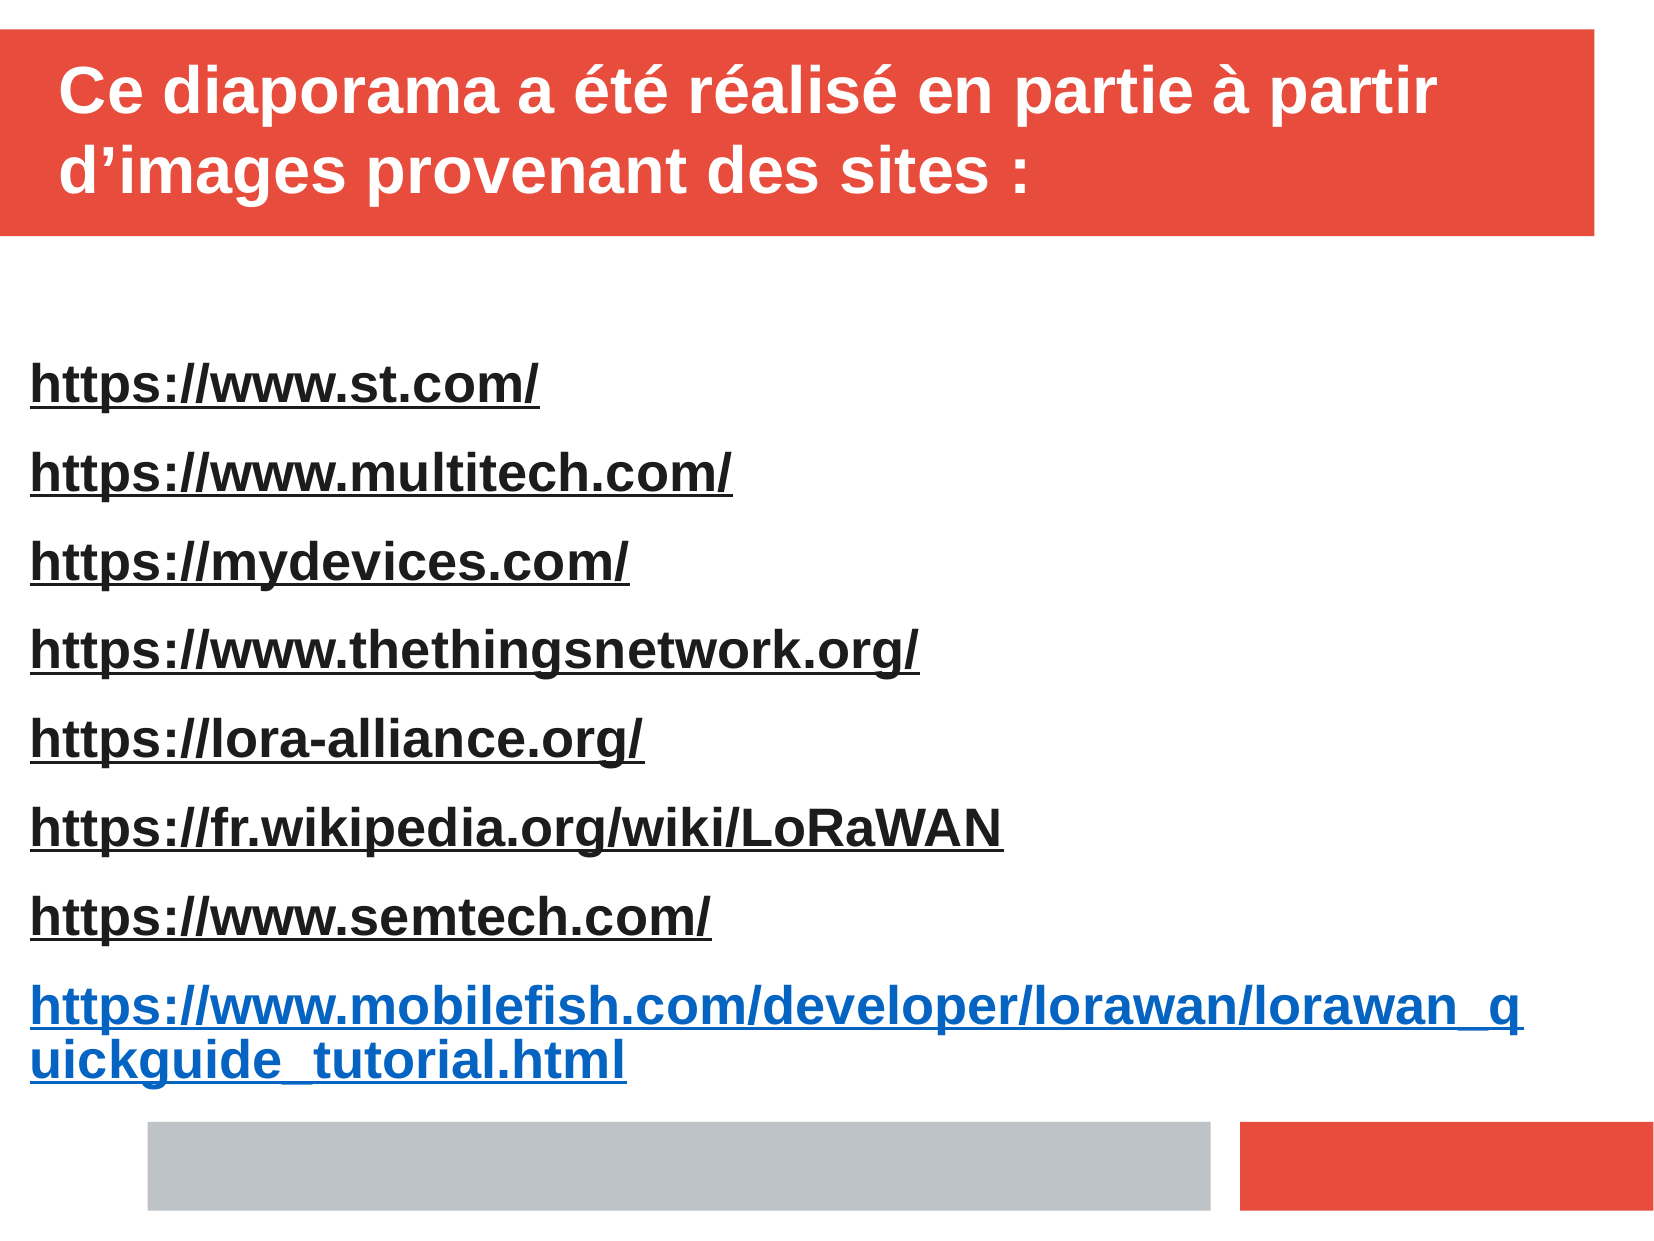

Ce diaporama a été réalisé en partie à partir d’images provenant des sites :

https://www.st.com/
https://www.multitech.com/
https://mydevices.com/
https://www.thethingsnetwork.org/
https://lora-alliance.org/
https://fr.wikipedia.org/wiki/LoRaWAN
https://www.semtech.com/
https://www.mobilefish.com/developer/lorawan/lorawan_quickguide_tutorial.html